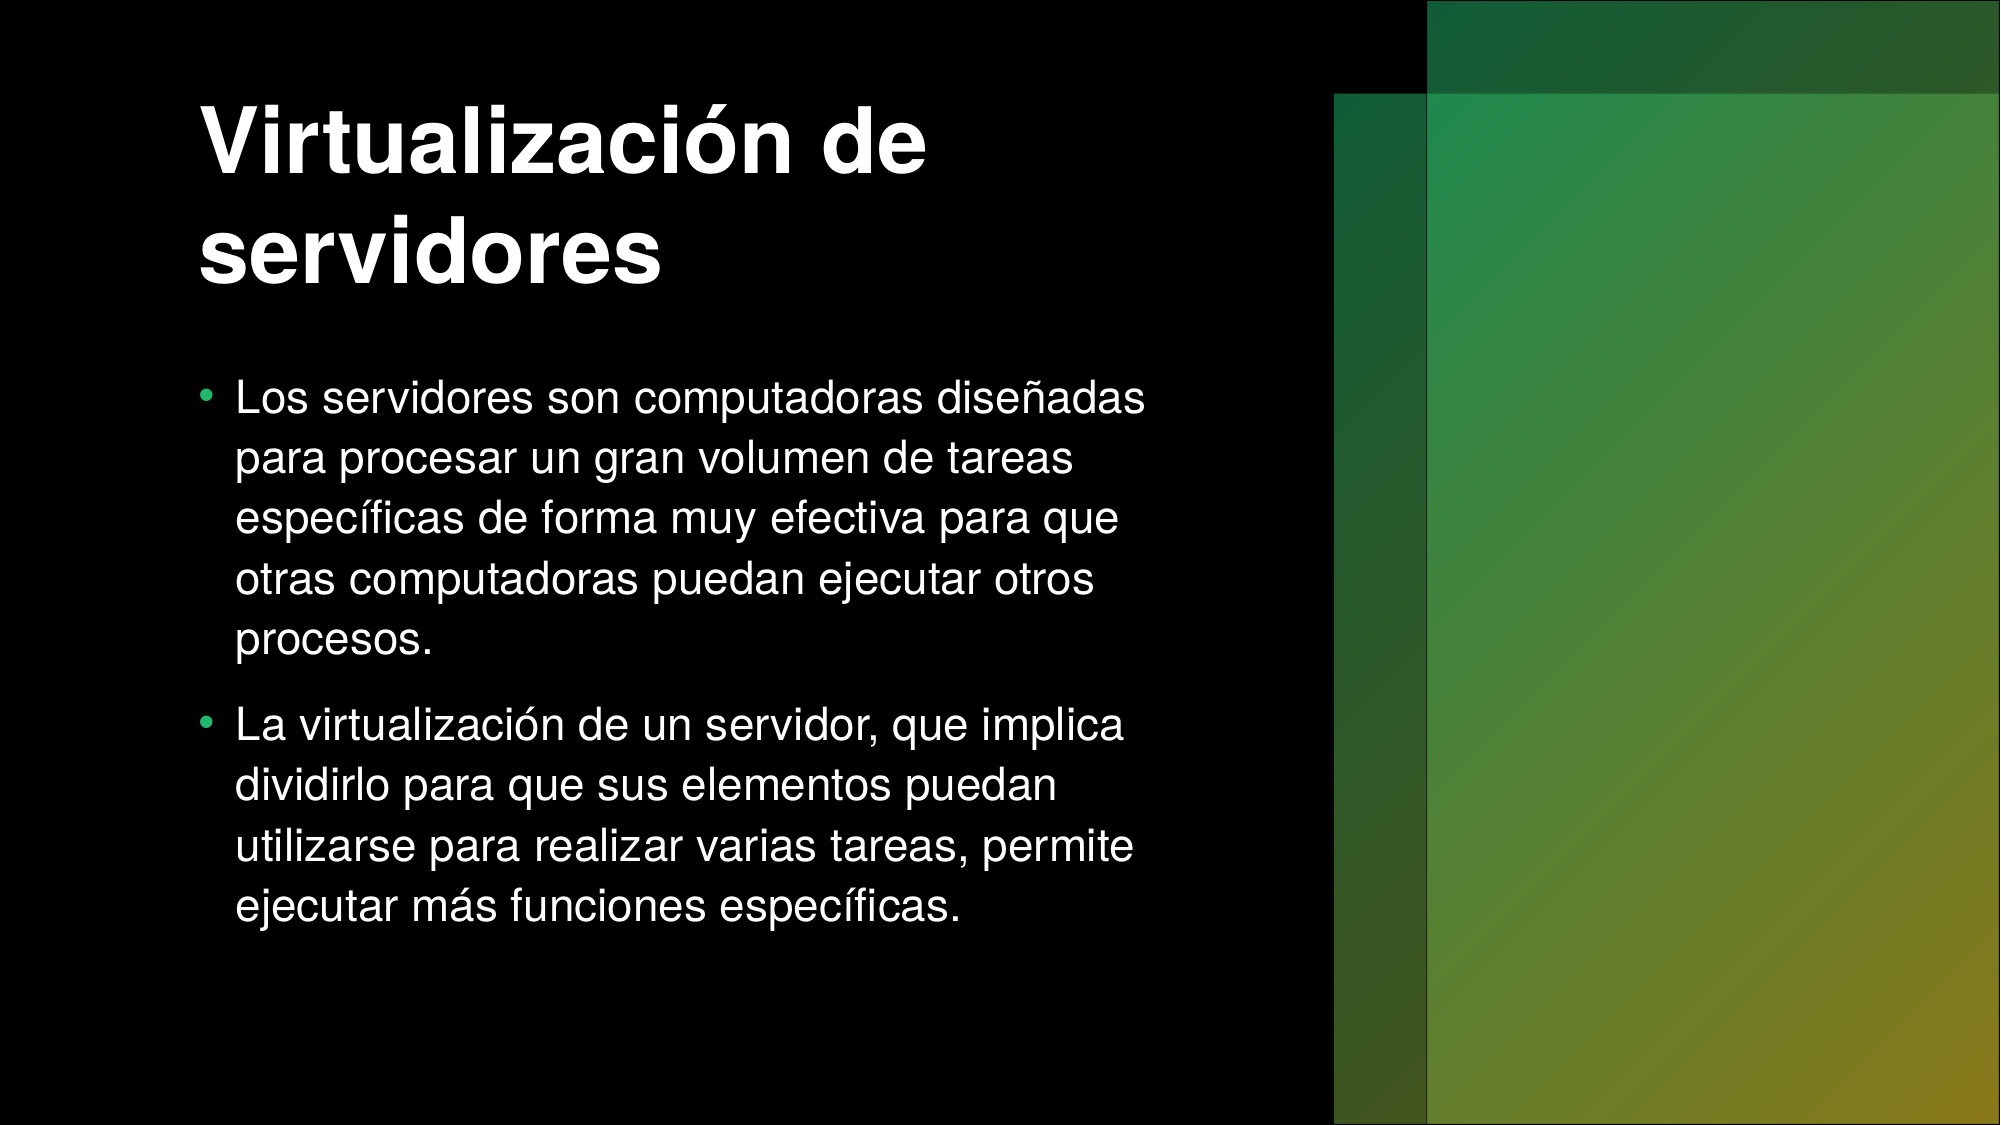

# Virtualización de servidores

Los servidores son computadoras diseñadas para procesar un gran volumen de tareas específicas de forma muy efectiva para que otras computadoras puedan ejecutar otros procesos.
La virtualización de un servidor, que implica dividirlo para que sus elementos puedan utilizarse para realizar varias tareas, permite ejecutar más funciones específicas.